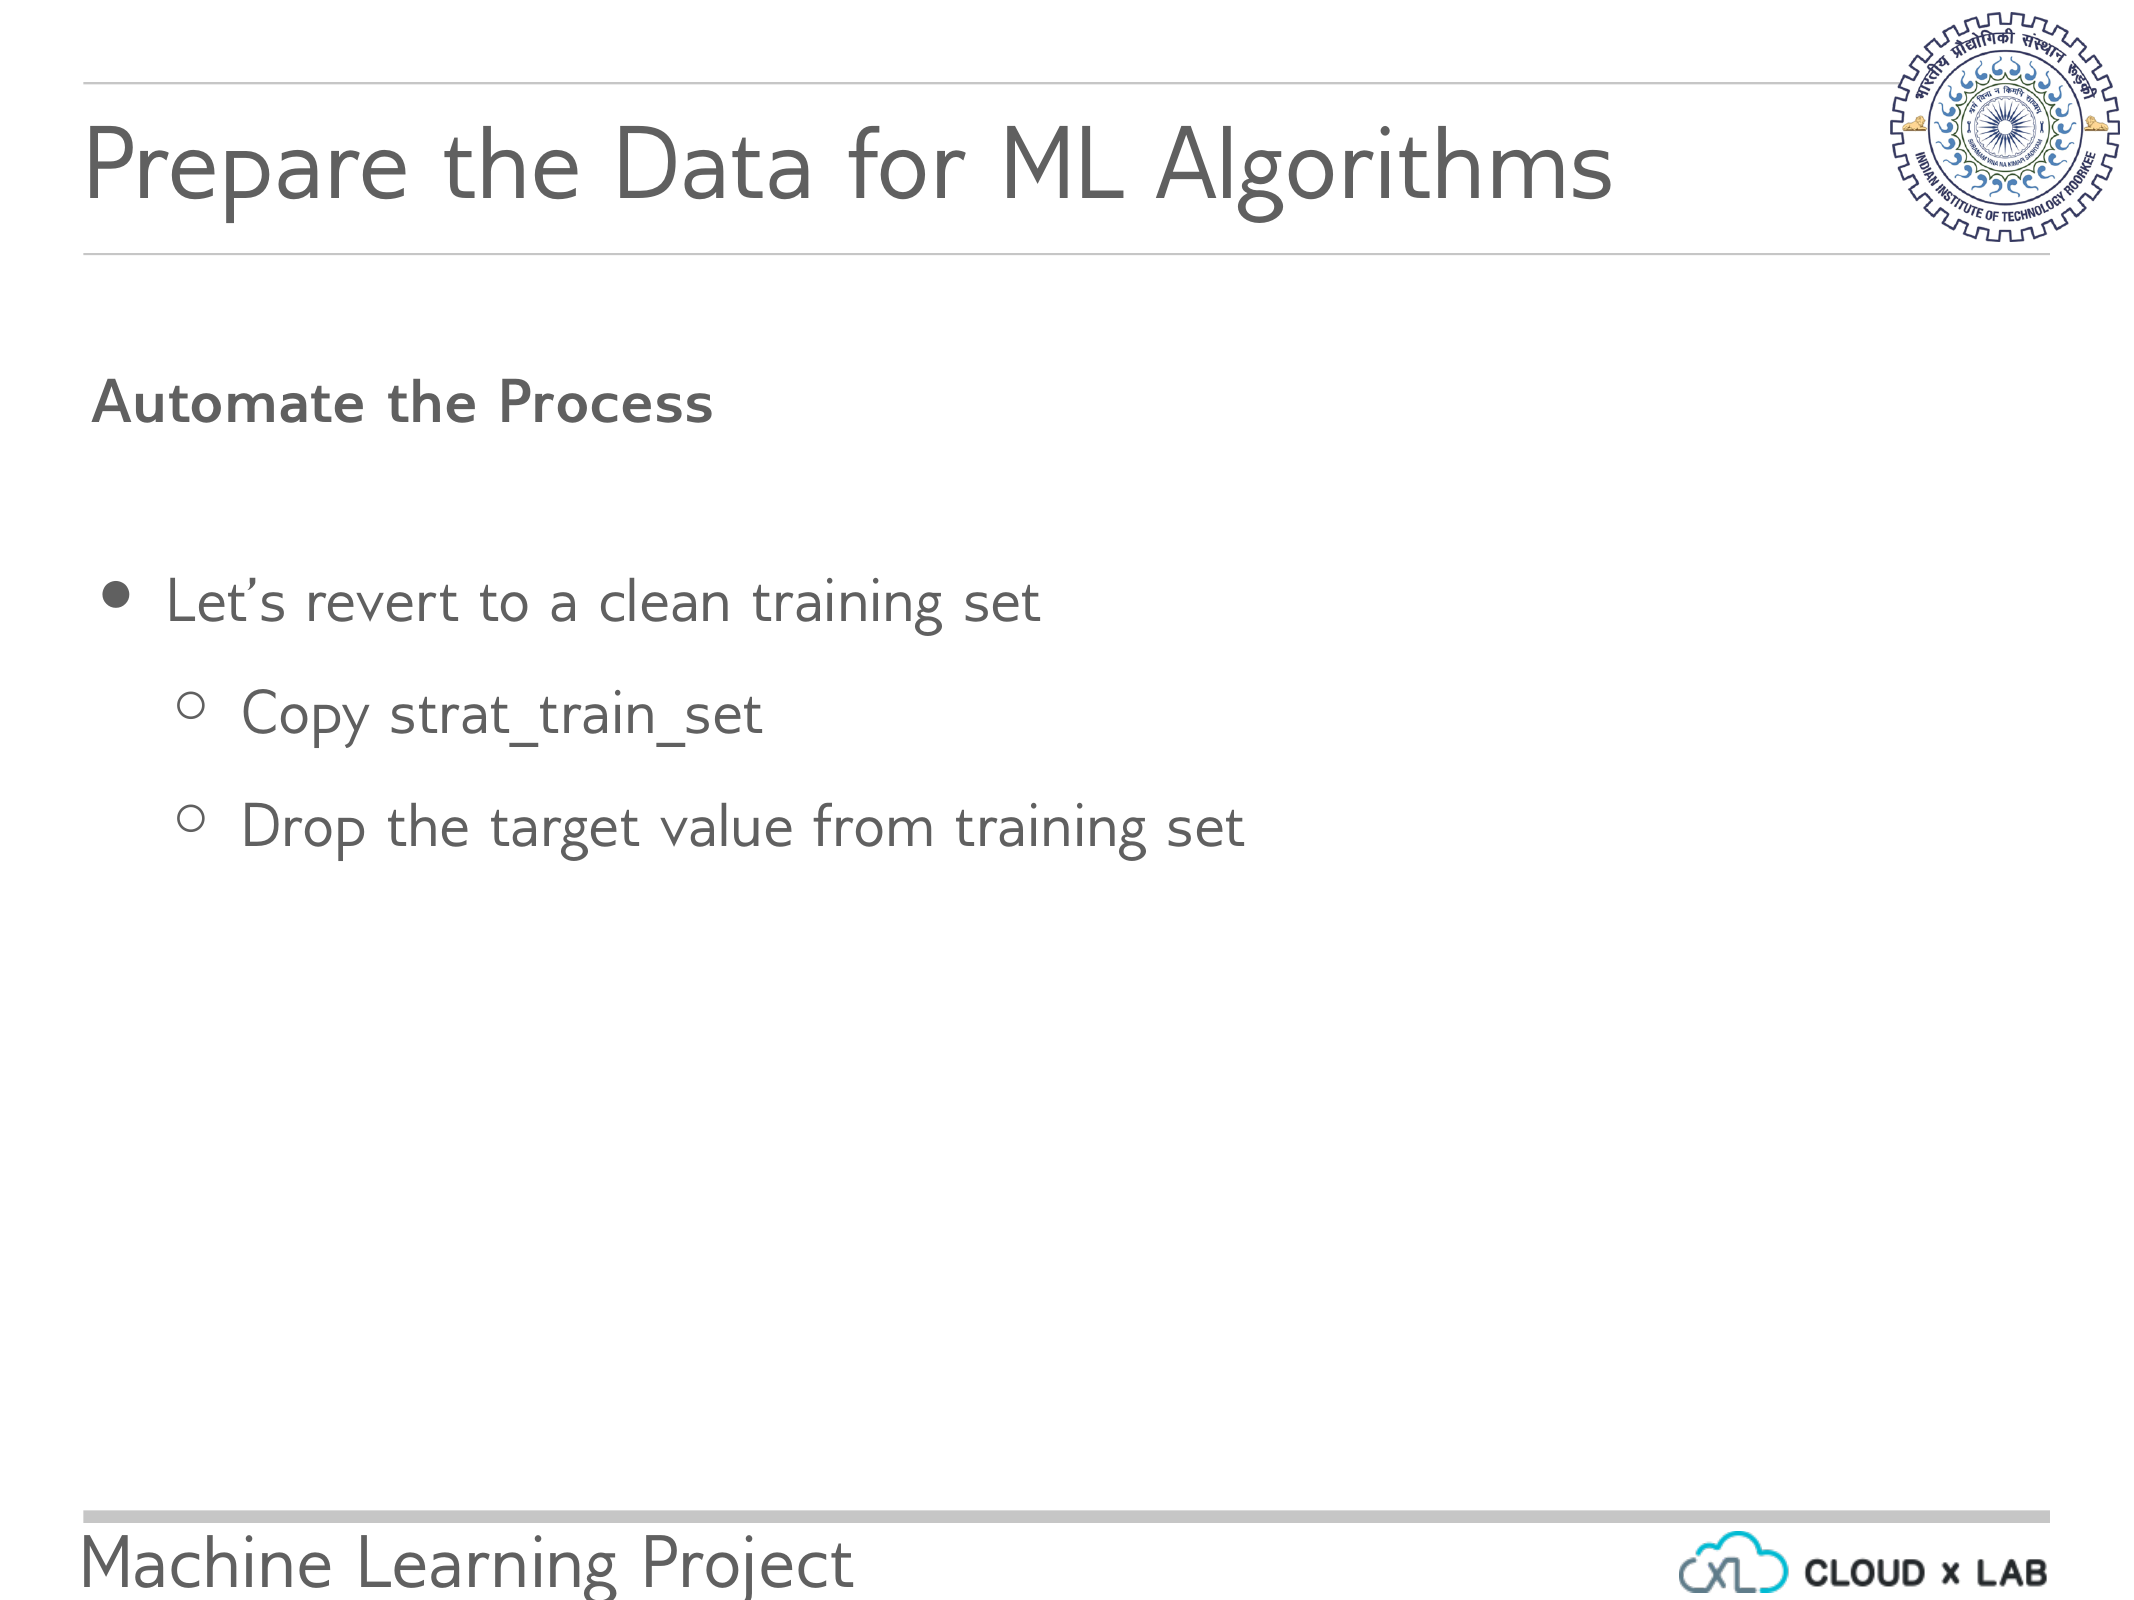

Prepare the Data for ML Algorithms
Automate the Process

Let’s revert to a clean training set
Copy strat_train_set
Drop the target value from training set